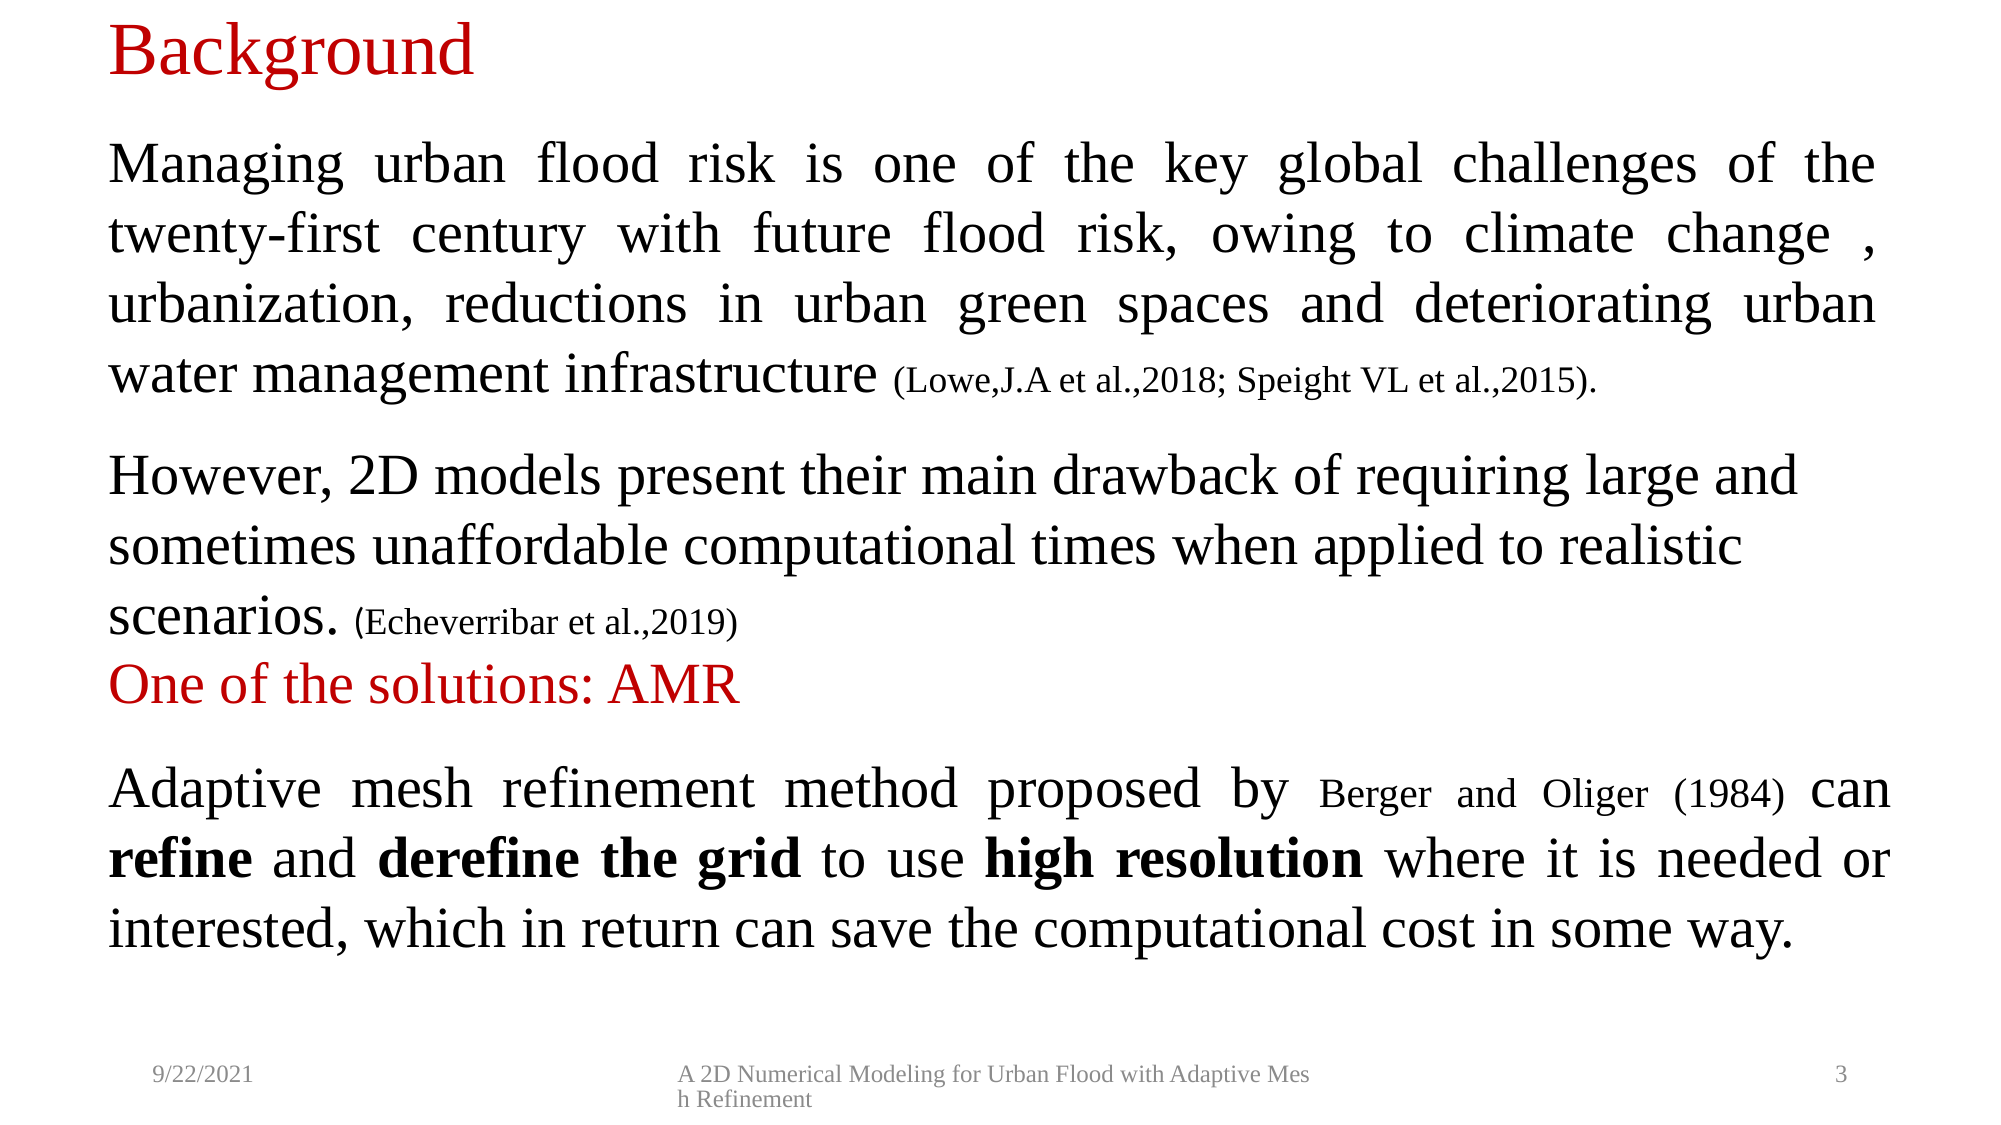

# Background
Managing urban flood risk is one of the key global challenges of the twenty-first century with future flood risk, owing to climate change , urbanization, reductions in urban green spaces and deteriorating urban water management infrastructure (Lowe,J.A et al.,2018; Speight VL et al.,2015).

However, 2D models present their main drawback of requiring large and sometimes unaffordable computational times when applied to realistic scenarios. (Echeverribar et al.,2019)
One of the solutions: AMR
Adaptive mesh refinement method proposed by Berger and Oliger (1984) can refine and derefine the grid to use high resolution where it is needed or interested, which in return can save the computational cost in some way.
9/22/2021
A 2D Numerical Modeling for Urban Flood with Adaptive Mesh Refinement
3